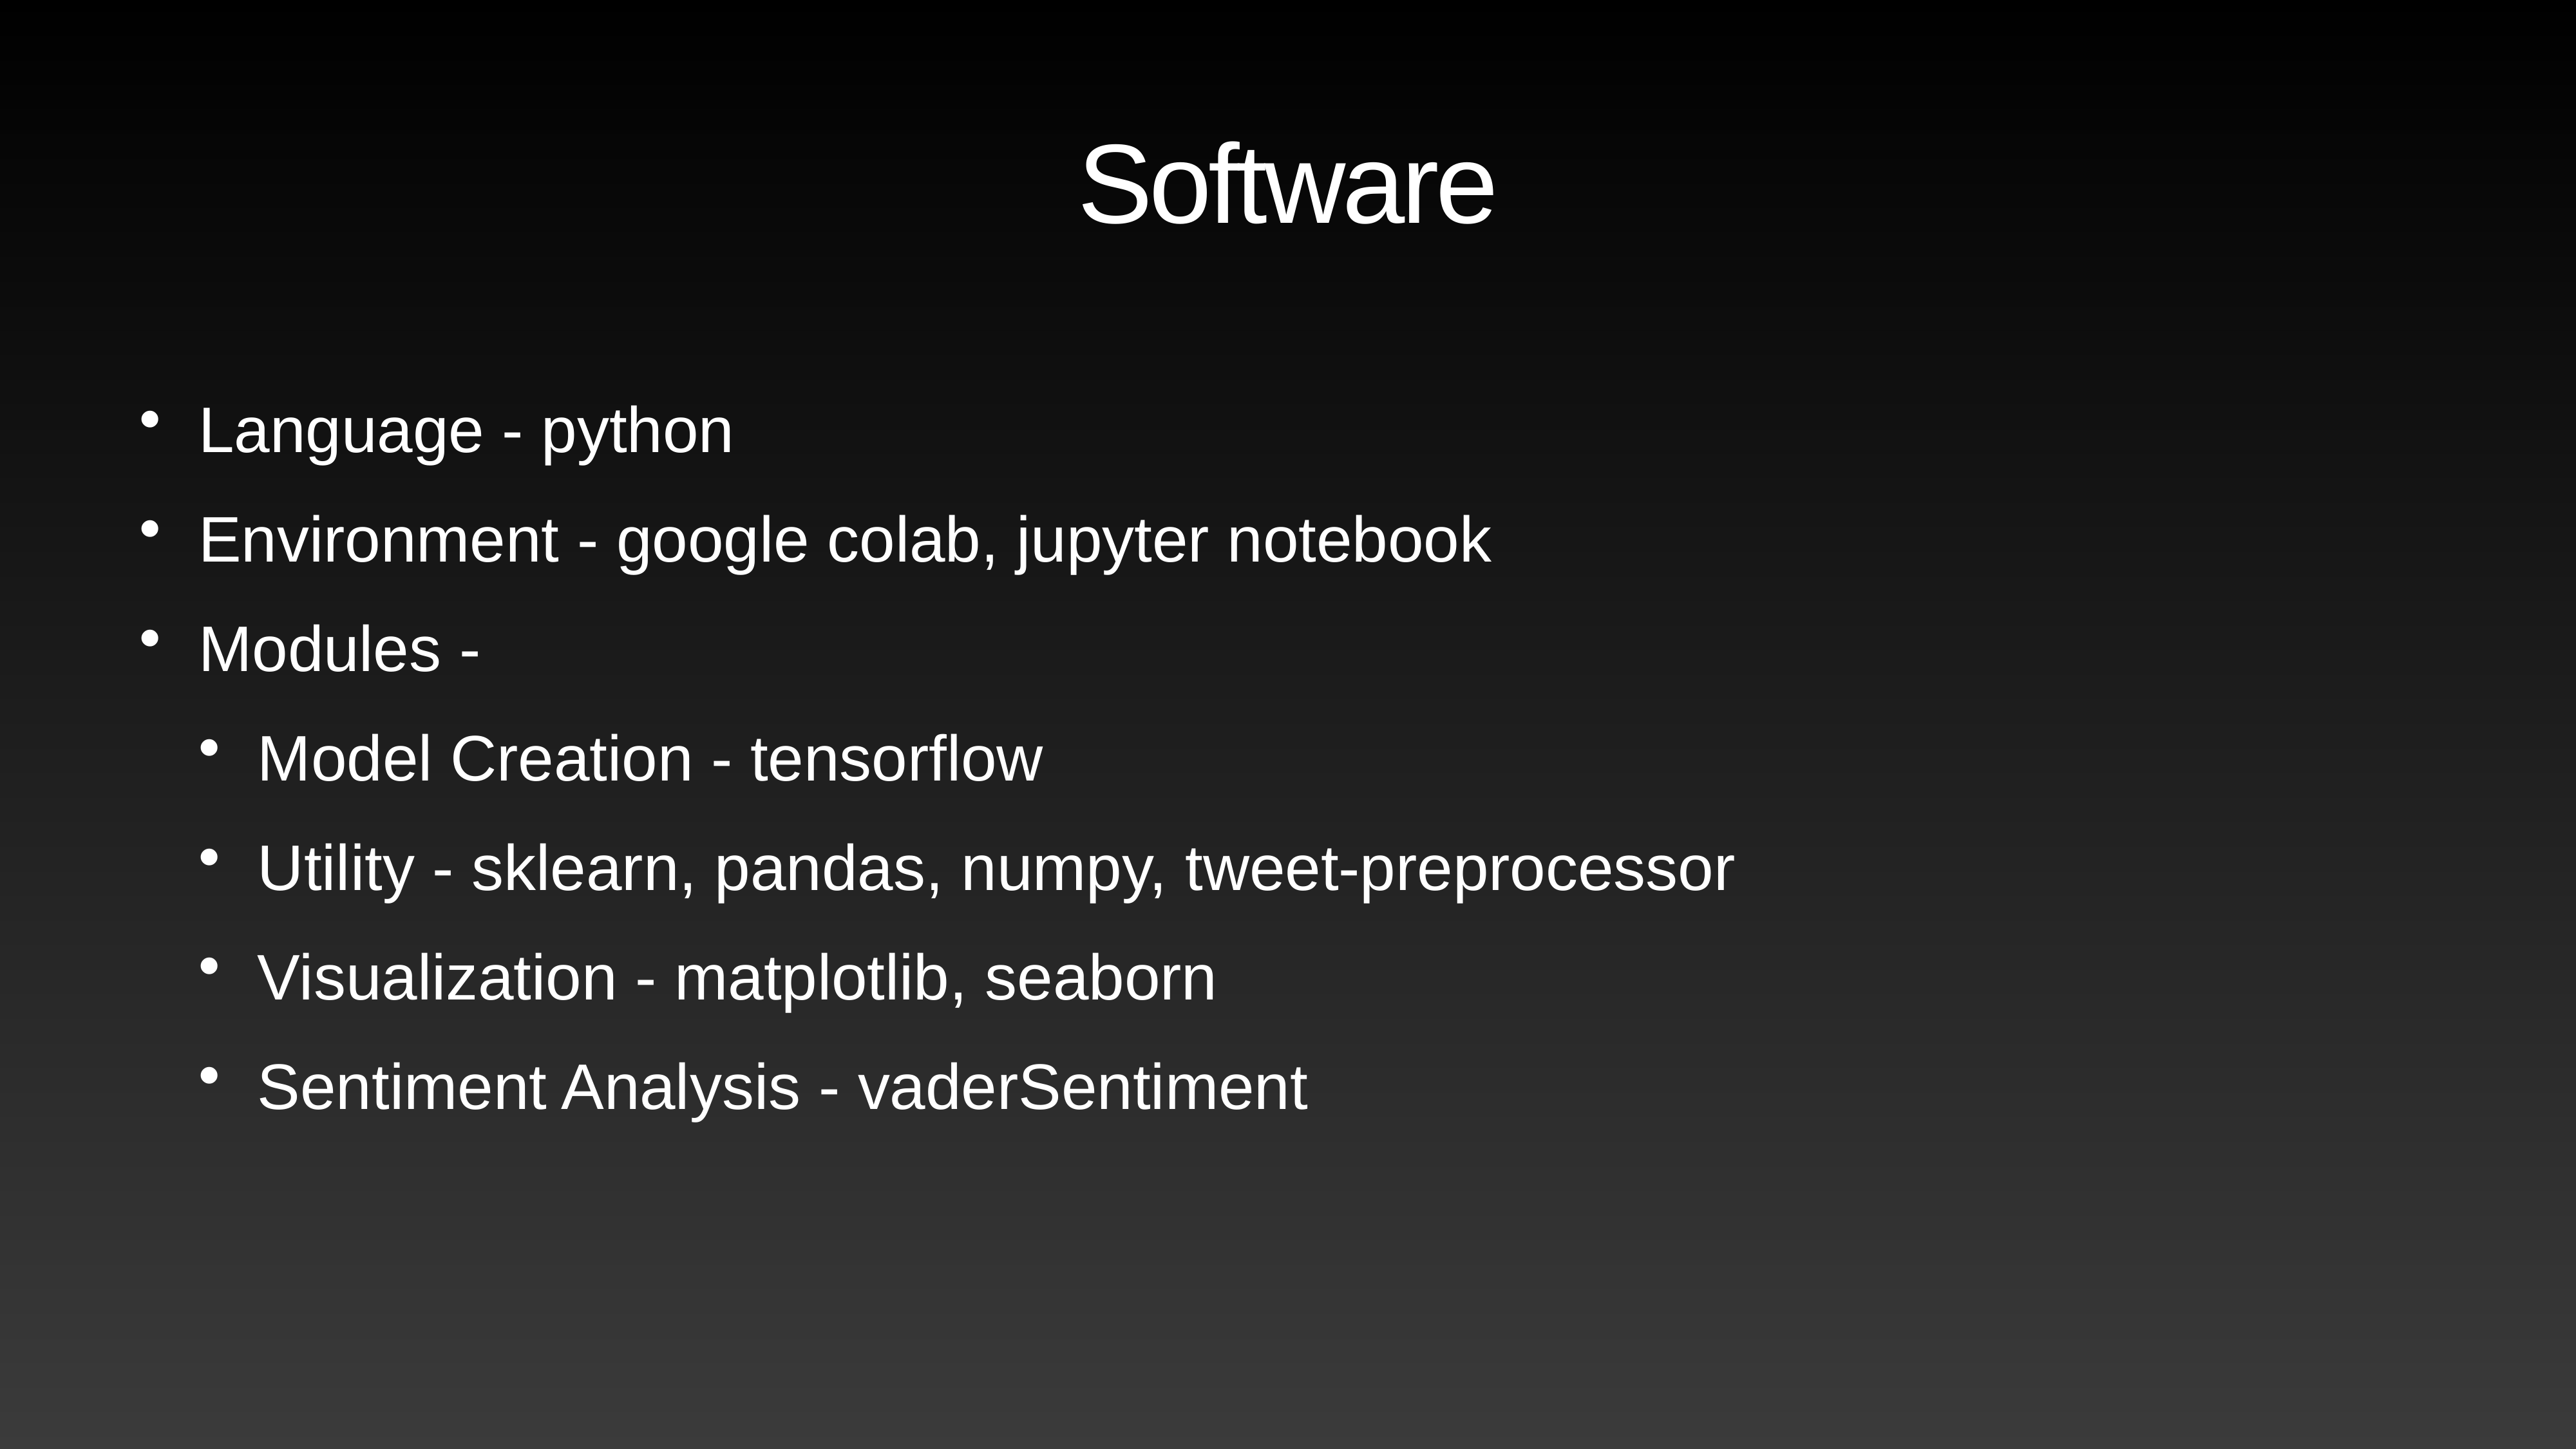

# Software
Language - python
Environment - google colab, jupyter notebook
Modules -
Model Creation - tensorflow
Utility - sklearn, pandas, numpy, tweet-preprocessor
Visualization - matplotlib, seaborn
Sentiment Analysis - vaderSentiment